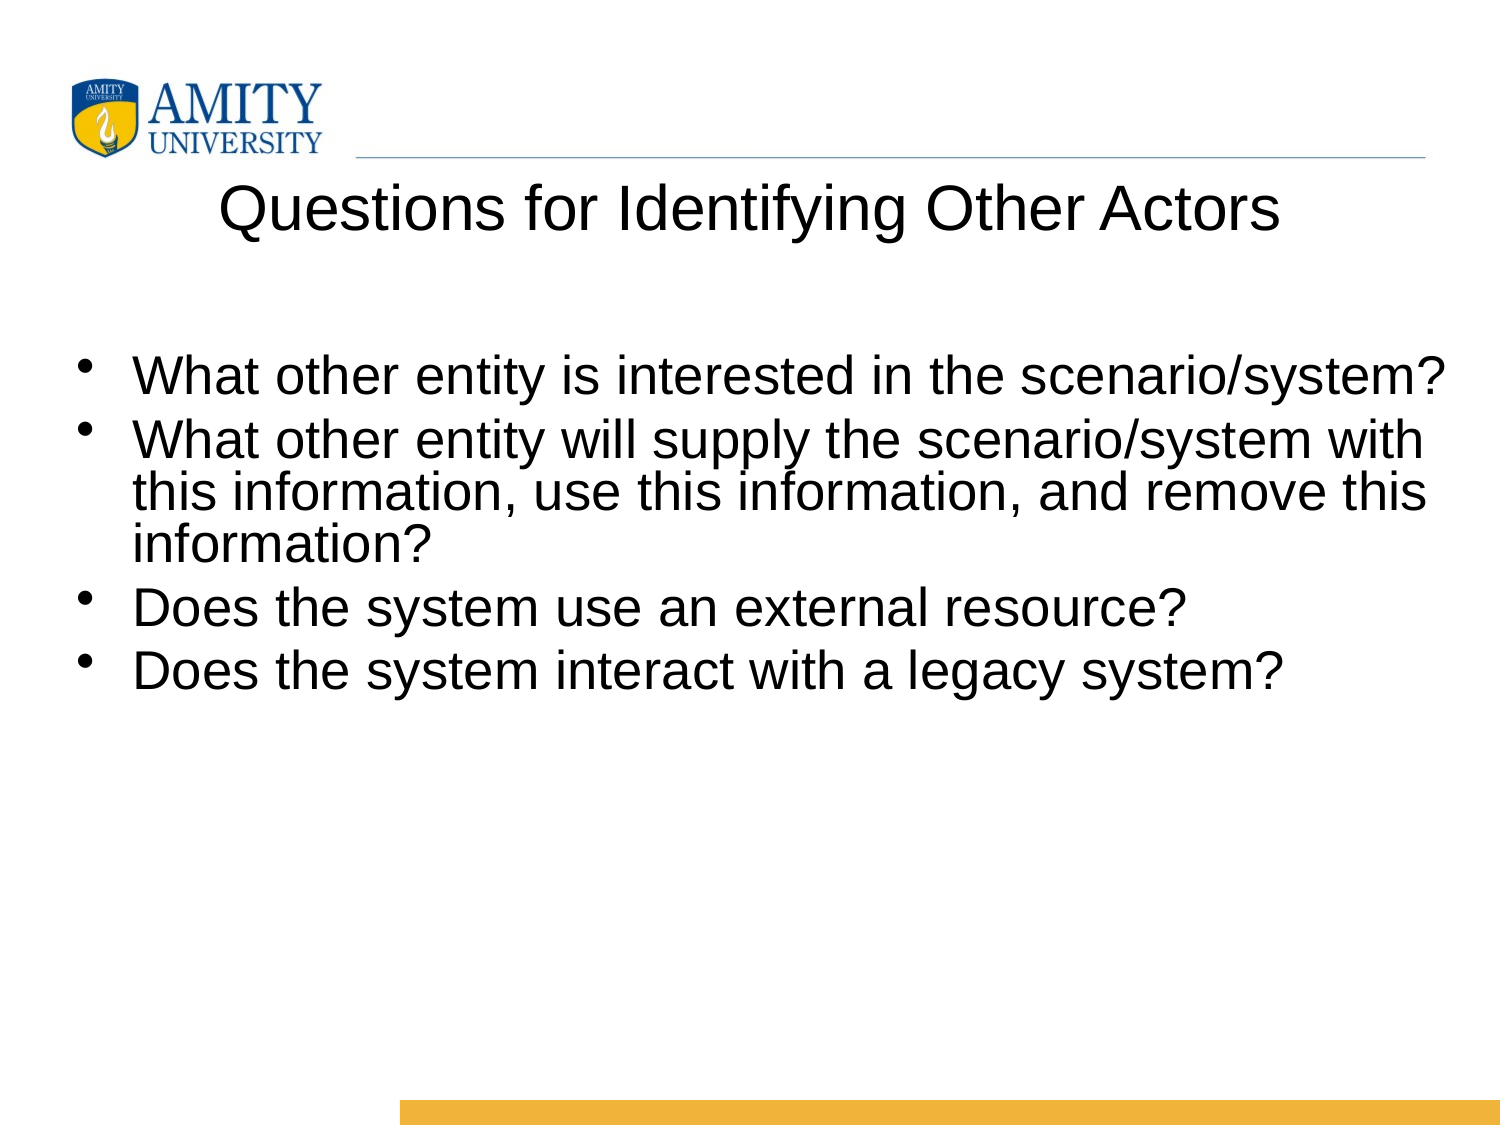

# Questions for Identifying Other Actors
What other entity is interested in the scenario/system?
What other entity will supply the scenario/system with this information, use this information, and remove this information?
Does the system use an external resource?
Does the system interact with a legacy system?